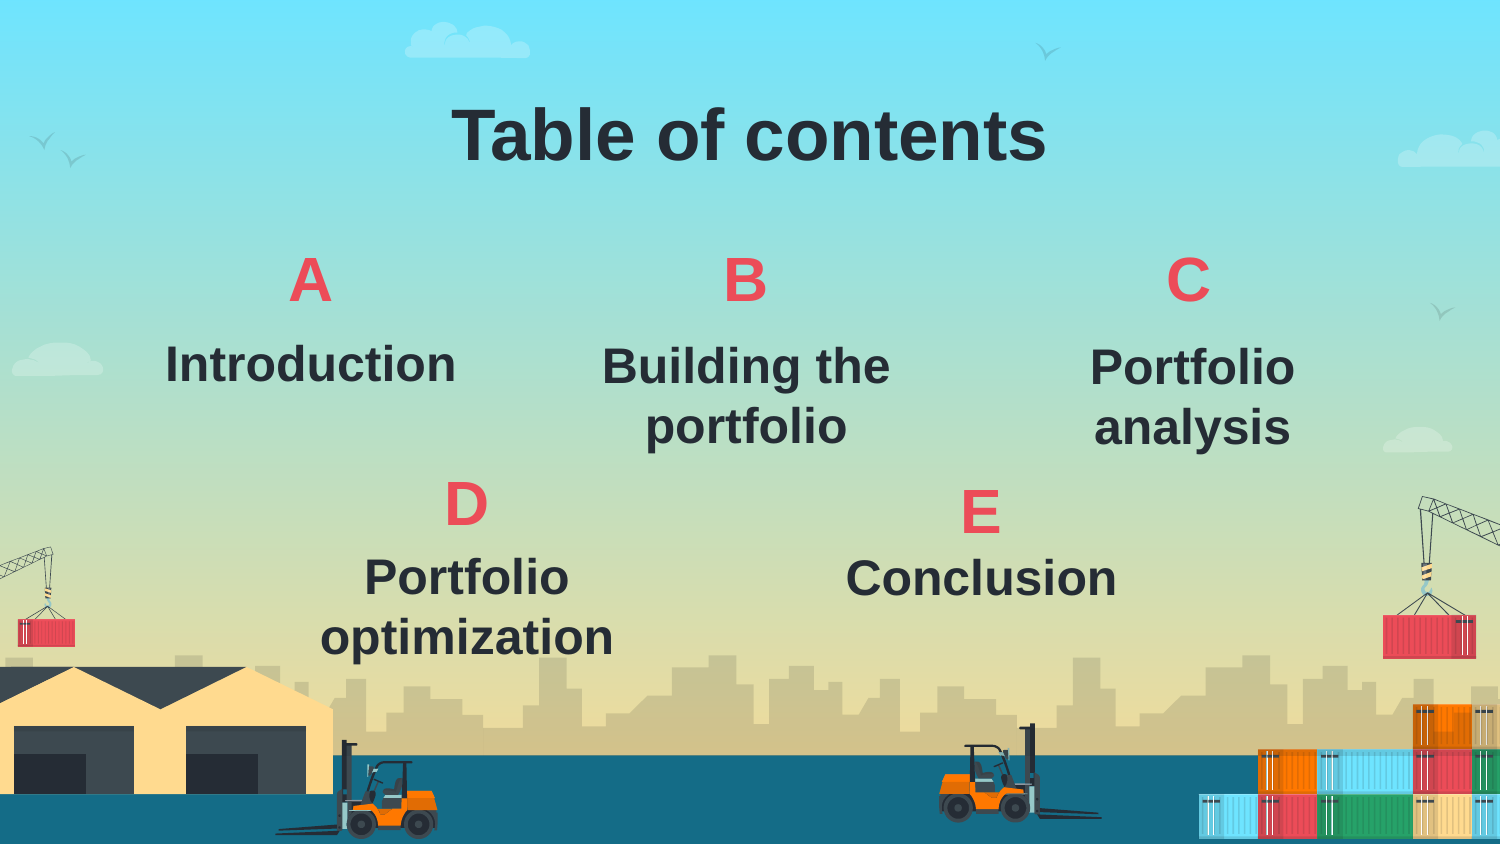

# Table of contents

A
B
C
Introduction
Building the portfolio
Portfolio analysis
D
E
Conclusion
Portfolio optimization